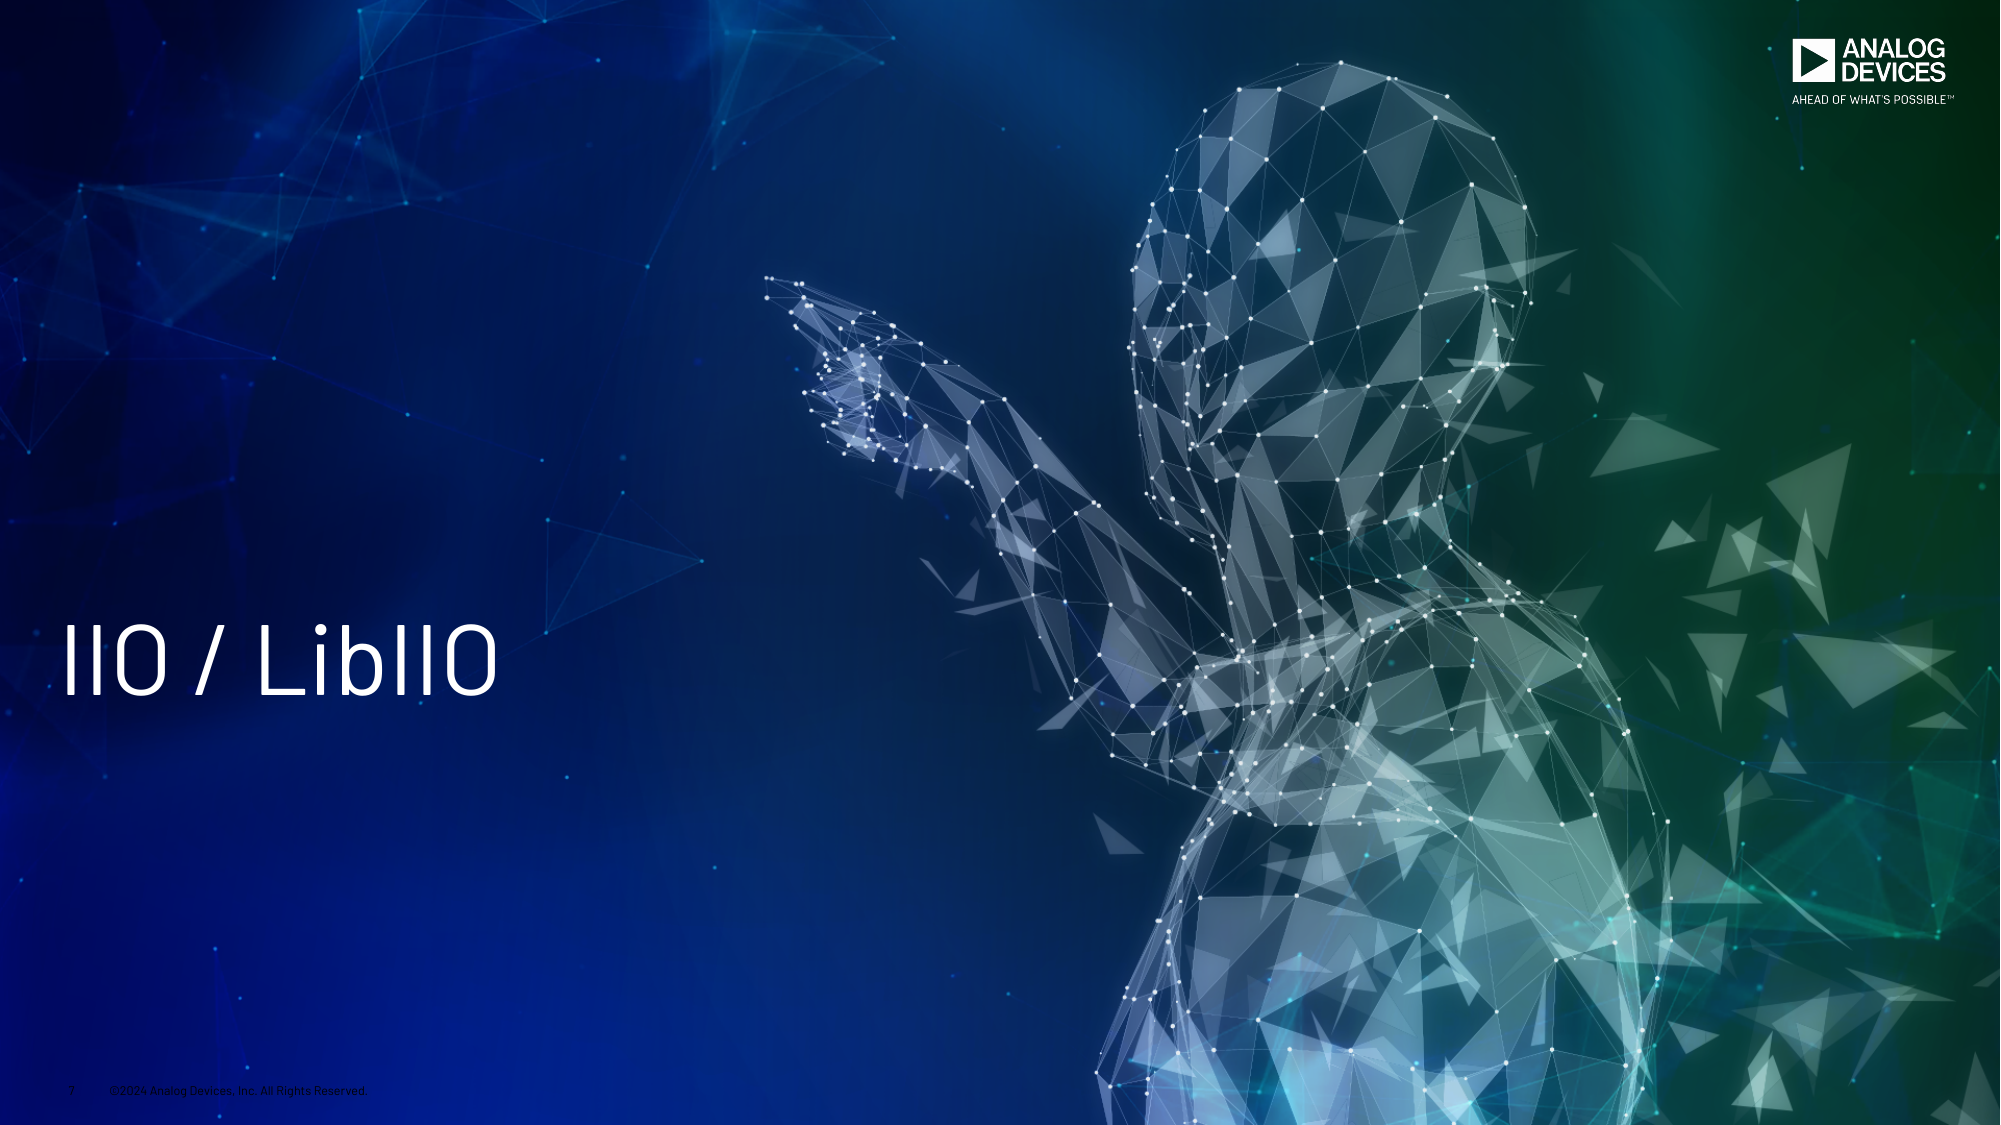

#
IIO / LibIIO
7
©2024 Analog Devices, Inc. All Rights Reserved.